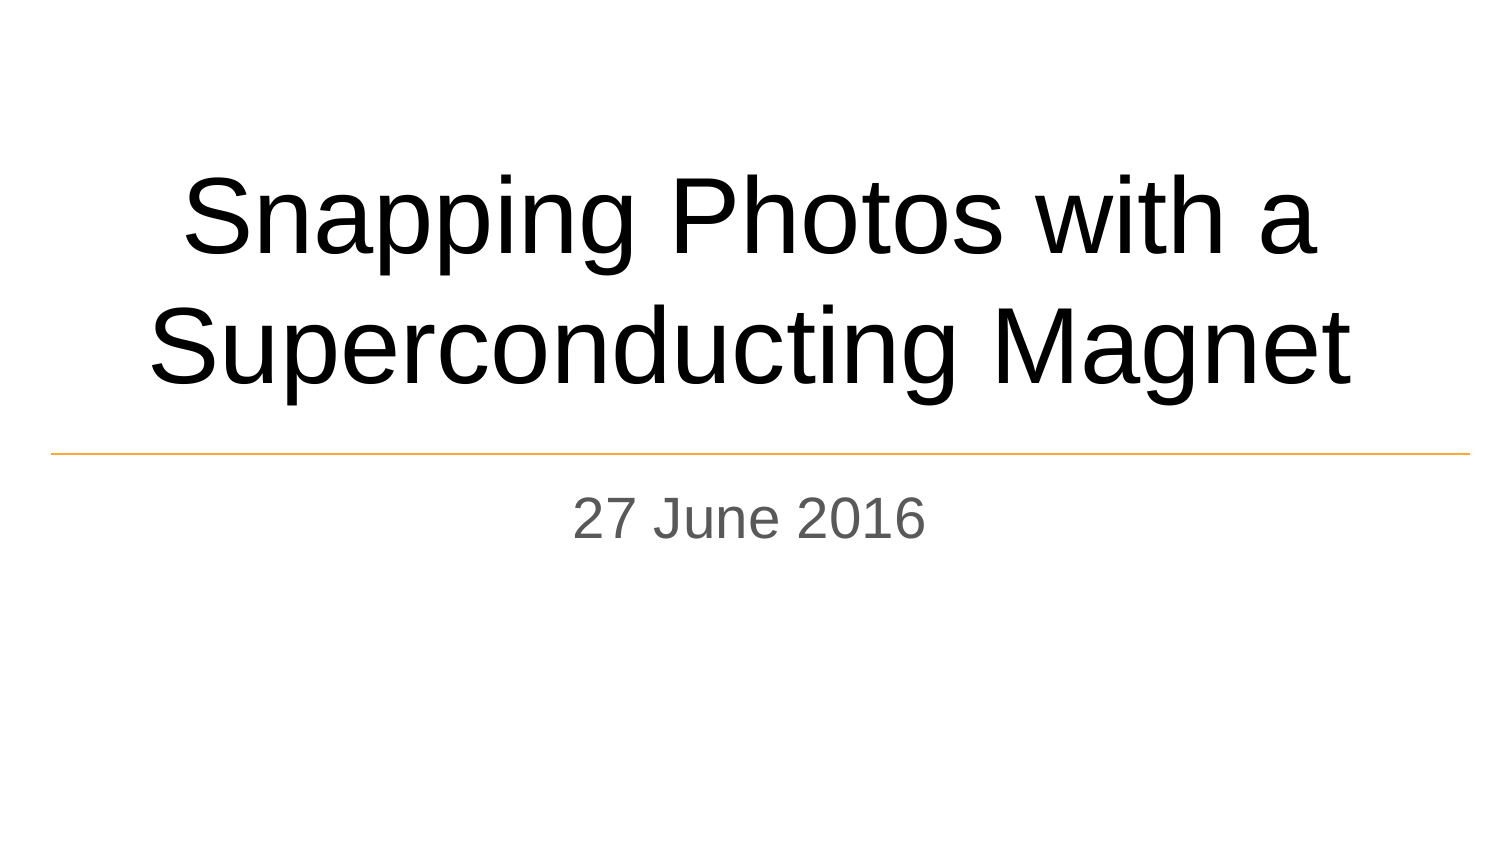

# Snapping Photos with a Superconducting Magnet
27 June 2016